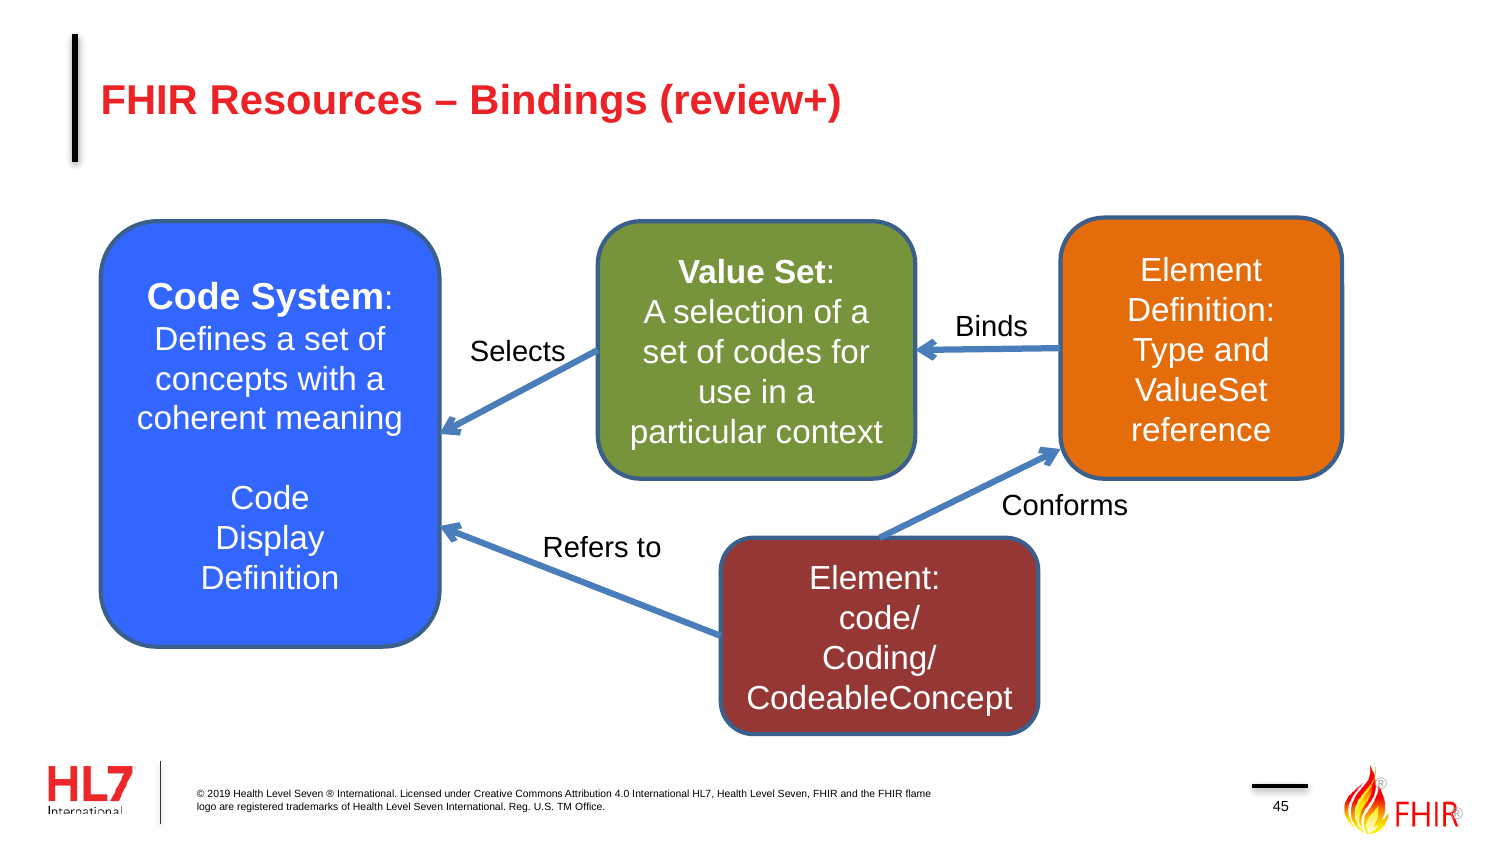

# FHIR Resources – Bindings (review+)
Element Definition:
Type and ValueSet reference
Code System:
Defines a set of concepts with a coherent meaning
Code
Display
Definition
Value Set:
A selection of a set of codes for use in a particular context
Binds
Selects
Conforms
Refers to
Element:
code/
Coding/
CodeableConcept
45
© 2019 Health Level Seven ® International. Licensed under Creative Commons Attribution 4.0 International HL7, Health Level Seven, FHIR and the FHIR flame logo are registered trademarks of Health Level Seven International. Reg. U.S. TM Office.